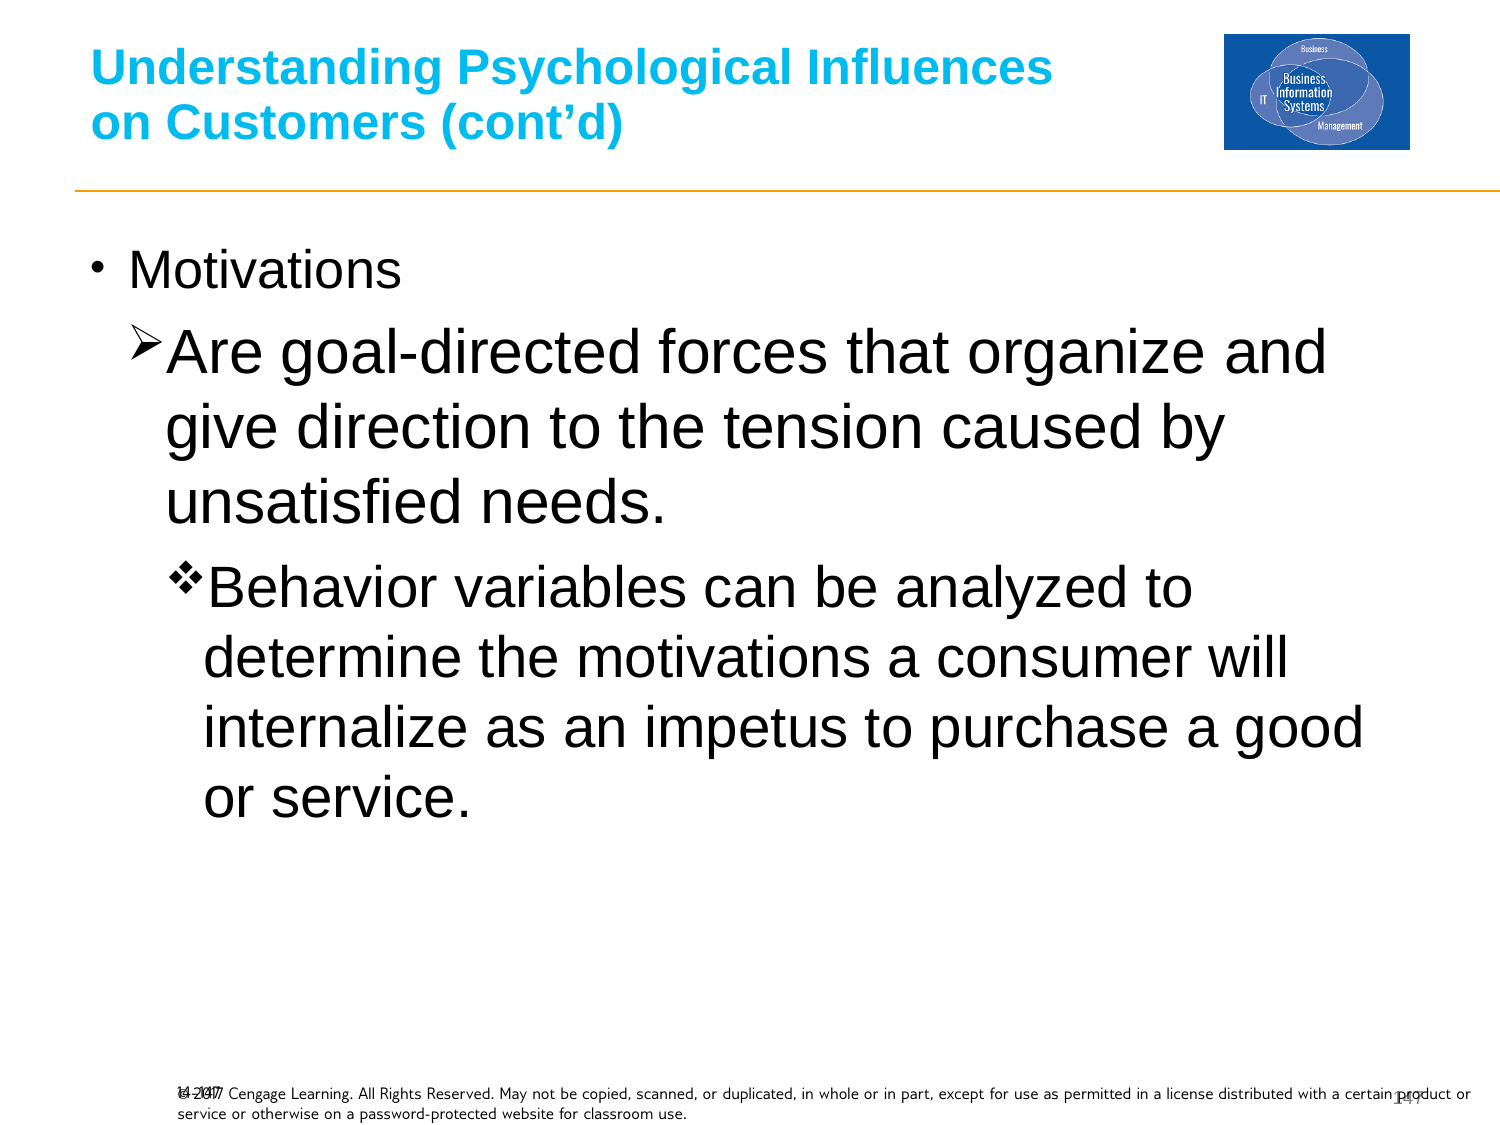

# Understanding Psychological Influences on Customers (cont’d)
Motivations
Are goal-directed forces that organize and give direction to the tension caused by unsatisfied needs.
Behavior variables can be analyzed to determine the motivations a consumer will internalize as an impetus to purchase a good or service.
14–147
© 2017 Cengage Learning. All Rights Reserved. May not be copied, scanned, or duplicated, in whole or in part, except for use as permitted in a license distributed with a certain product or service or otherwise on a password-protected website for classroom use.